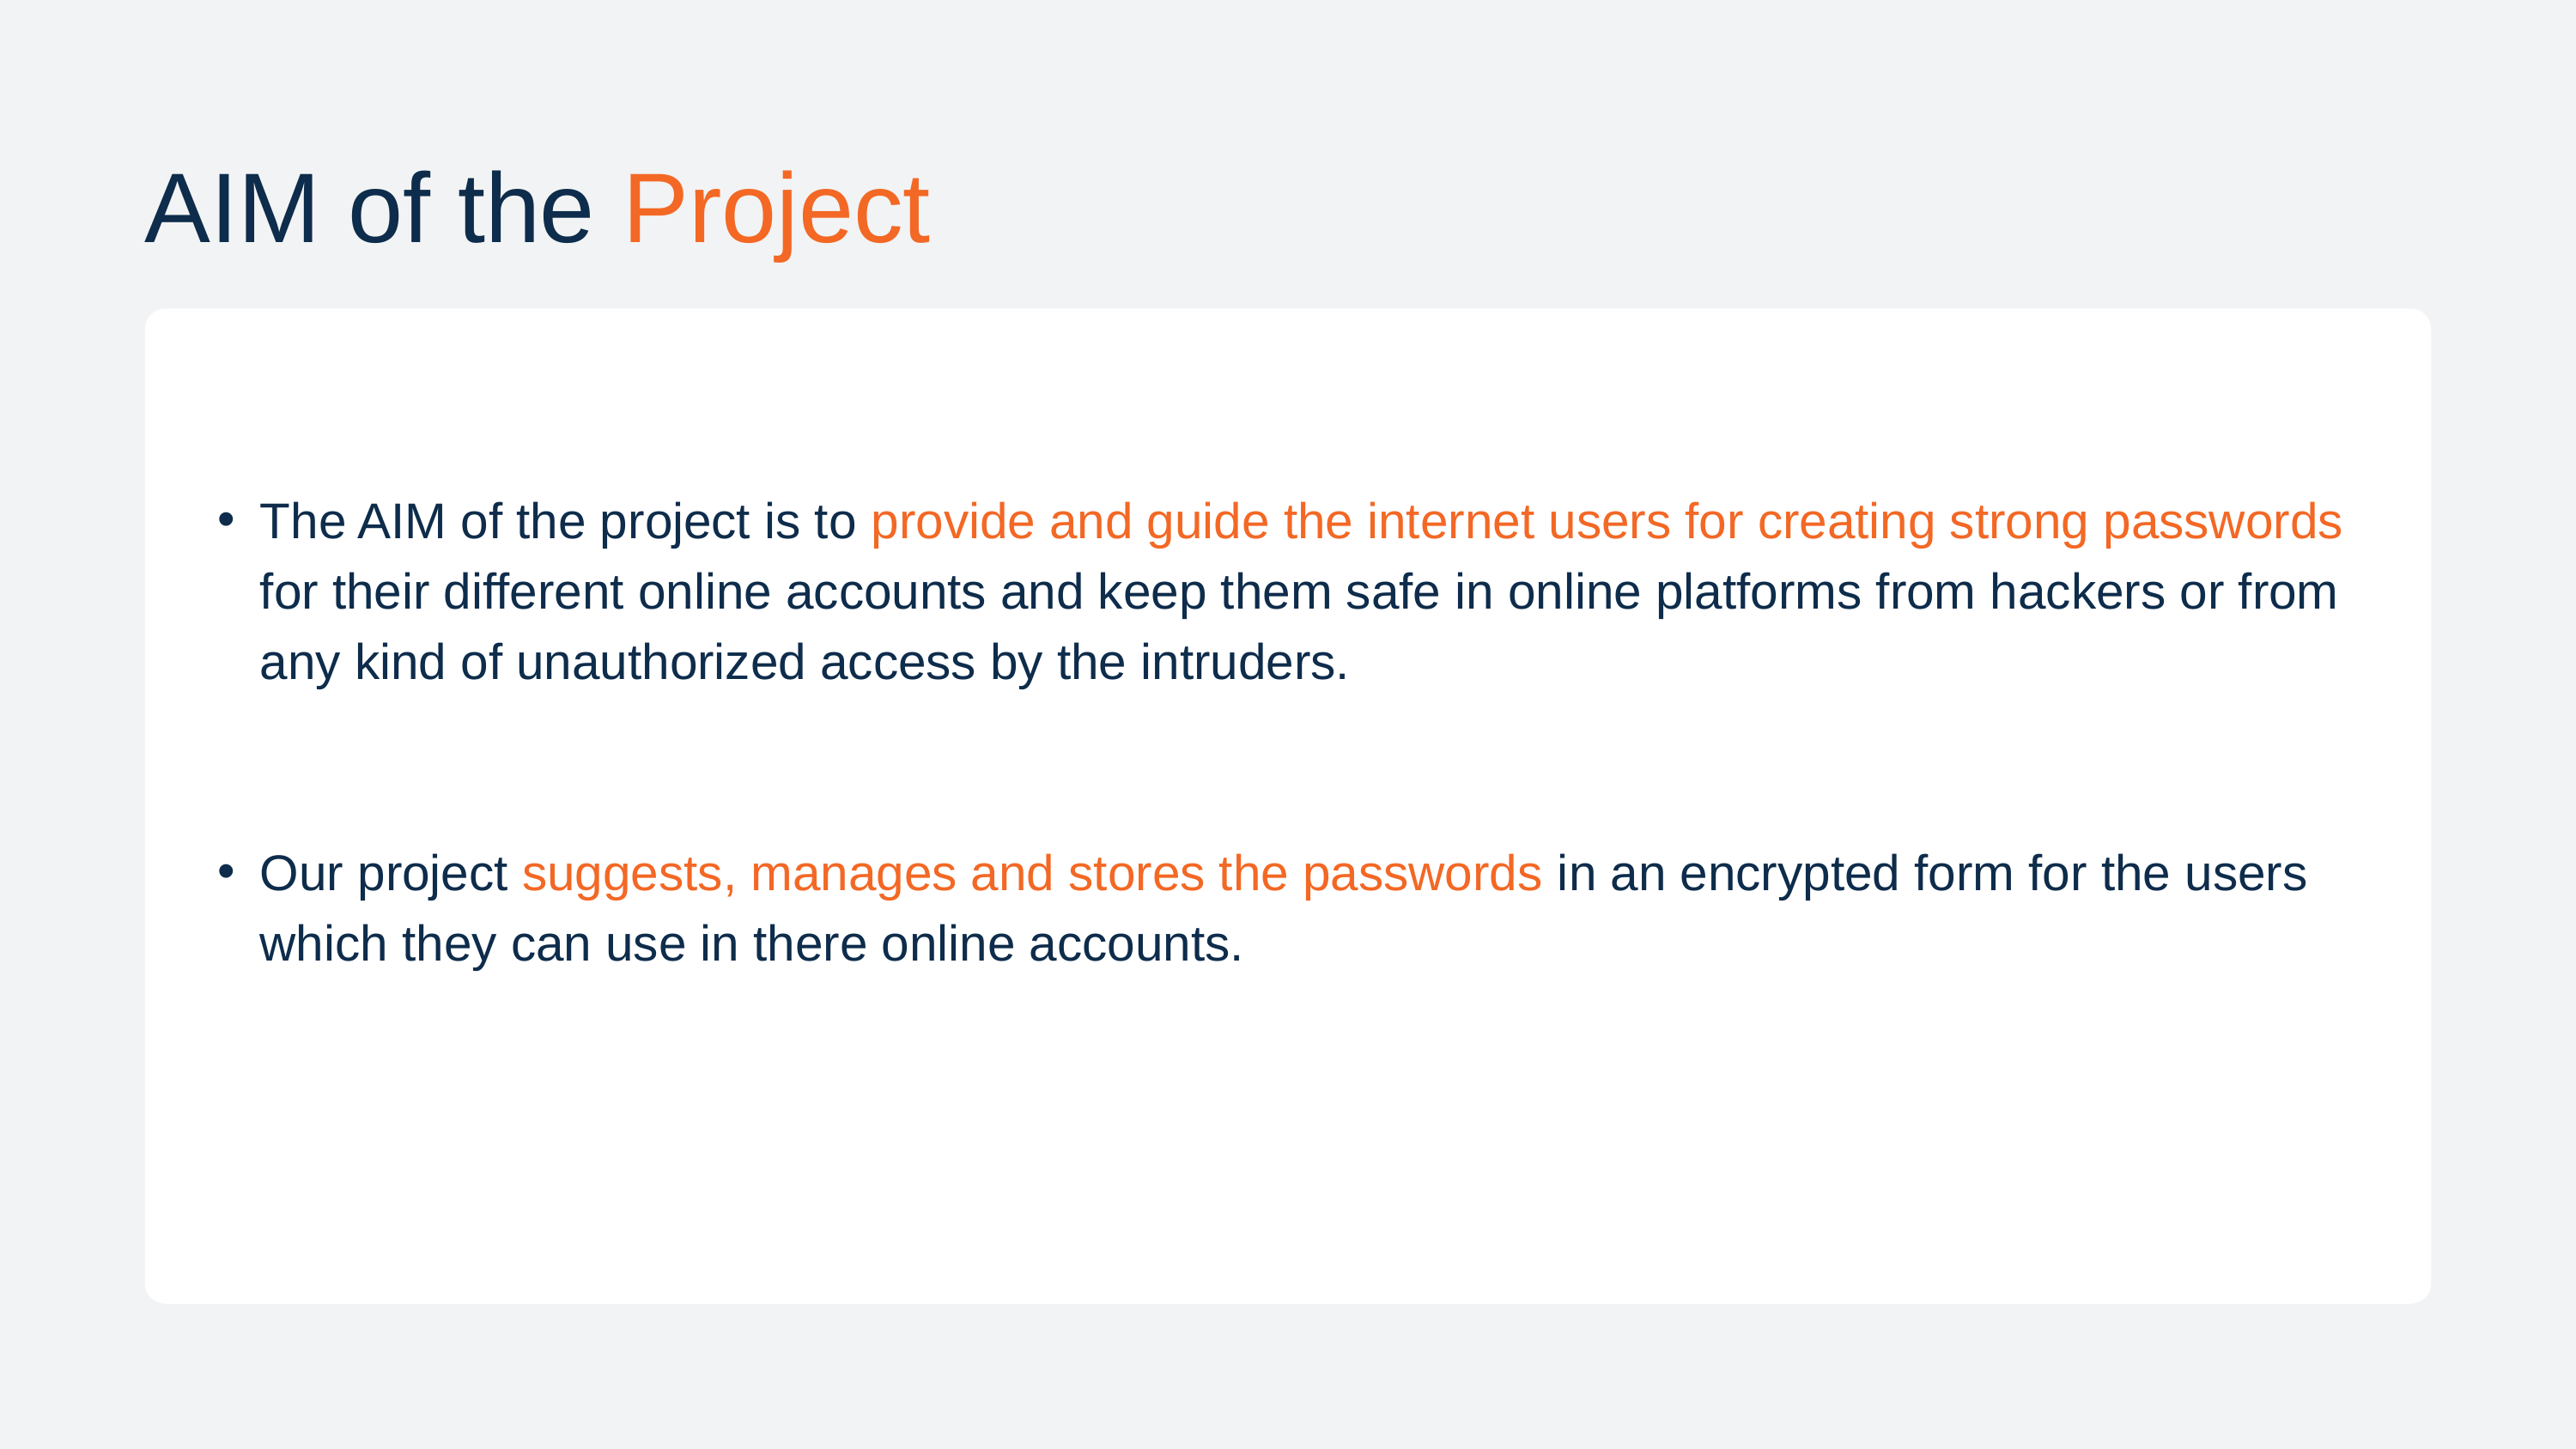

AIM of the Project

The AIM of the project is to provide and guide the internet users for creating strong passwords for their different online accounts and keep them safe in online platforms from hackers or from any kind of unauthorized access by the intruders.

Our project suggests, manages and stores the passwords in an encrypted form for the users which they can use in there online accounts.